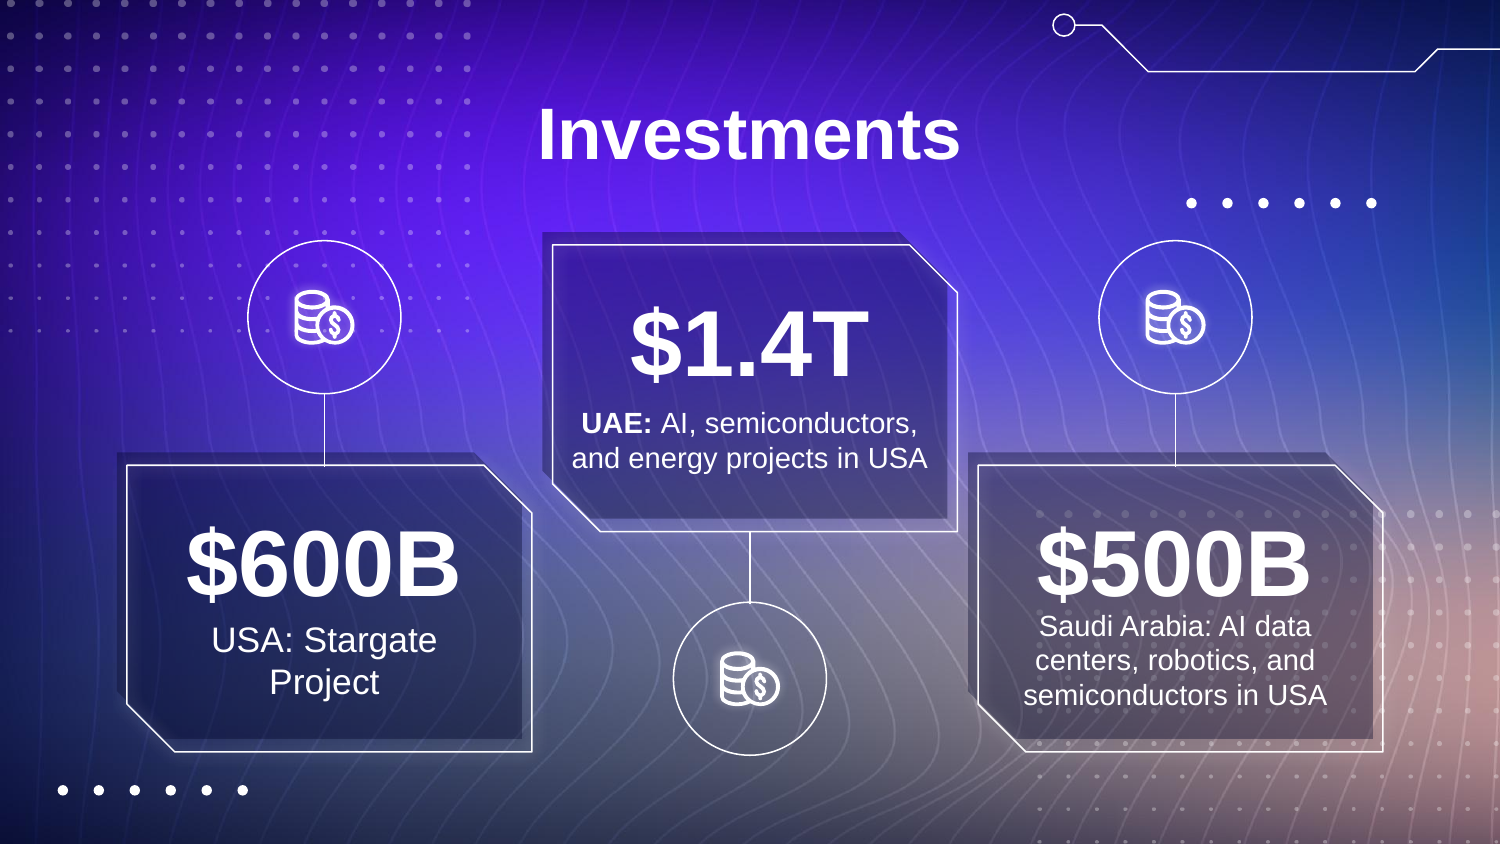

Investments

$1.4T

UAE: AI, semiconductors, and energy projects in USA

# $600B
$500B

USA: Stargate Project
Saudi Arabia: AI data centers, robotics, and semiconductors in USA